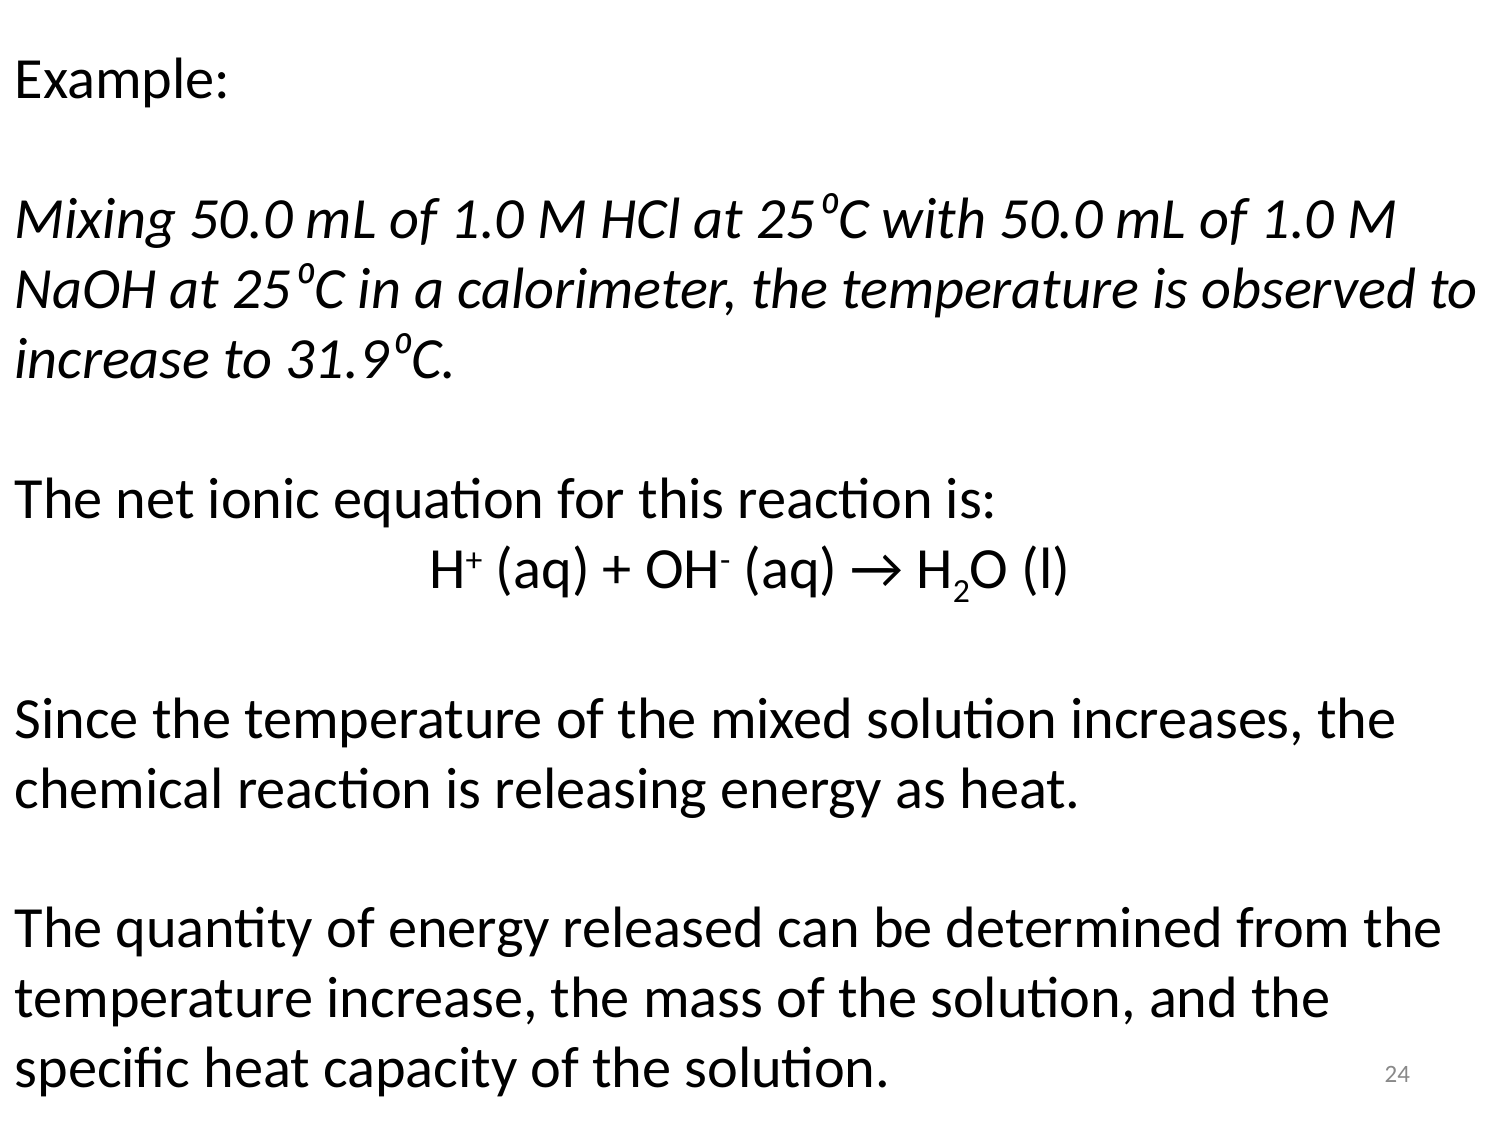

Example:

Mixing 50.0 mL of 1.0 M HCl at 25⁰C with 50.0 mL of 1.0 M NaOH at 25⁰C in a calorimeter, the temperature is observed to increase to 31.9⁰C.

The net ionic equation for this reaction is:
H+ (aq) + OH- (aq) → H2O (l)

Since the temperature of the mixed solution increases, the chemical reaction is releasing energy as heat.

The quantity of energy released can be determined from the temperature increase, the mass of the solution, and the specific heat capacity of the solution.
24